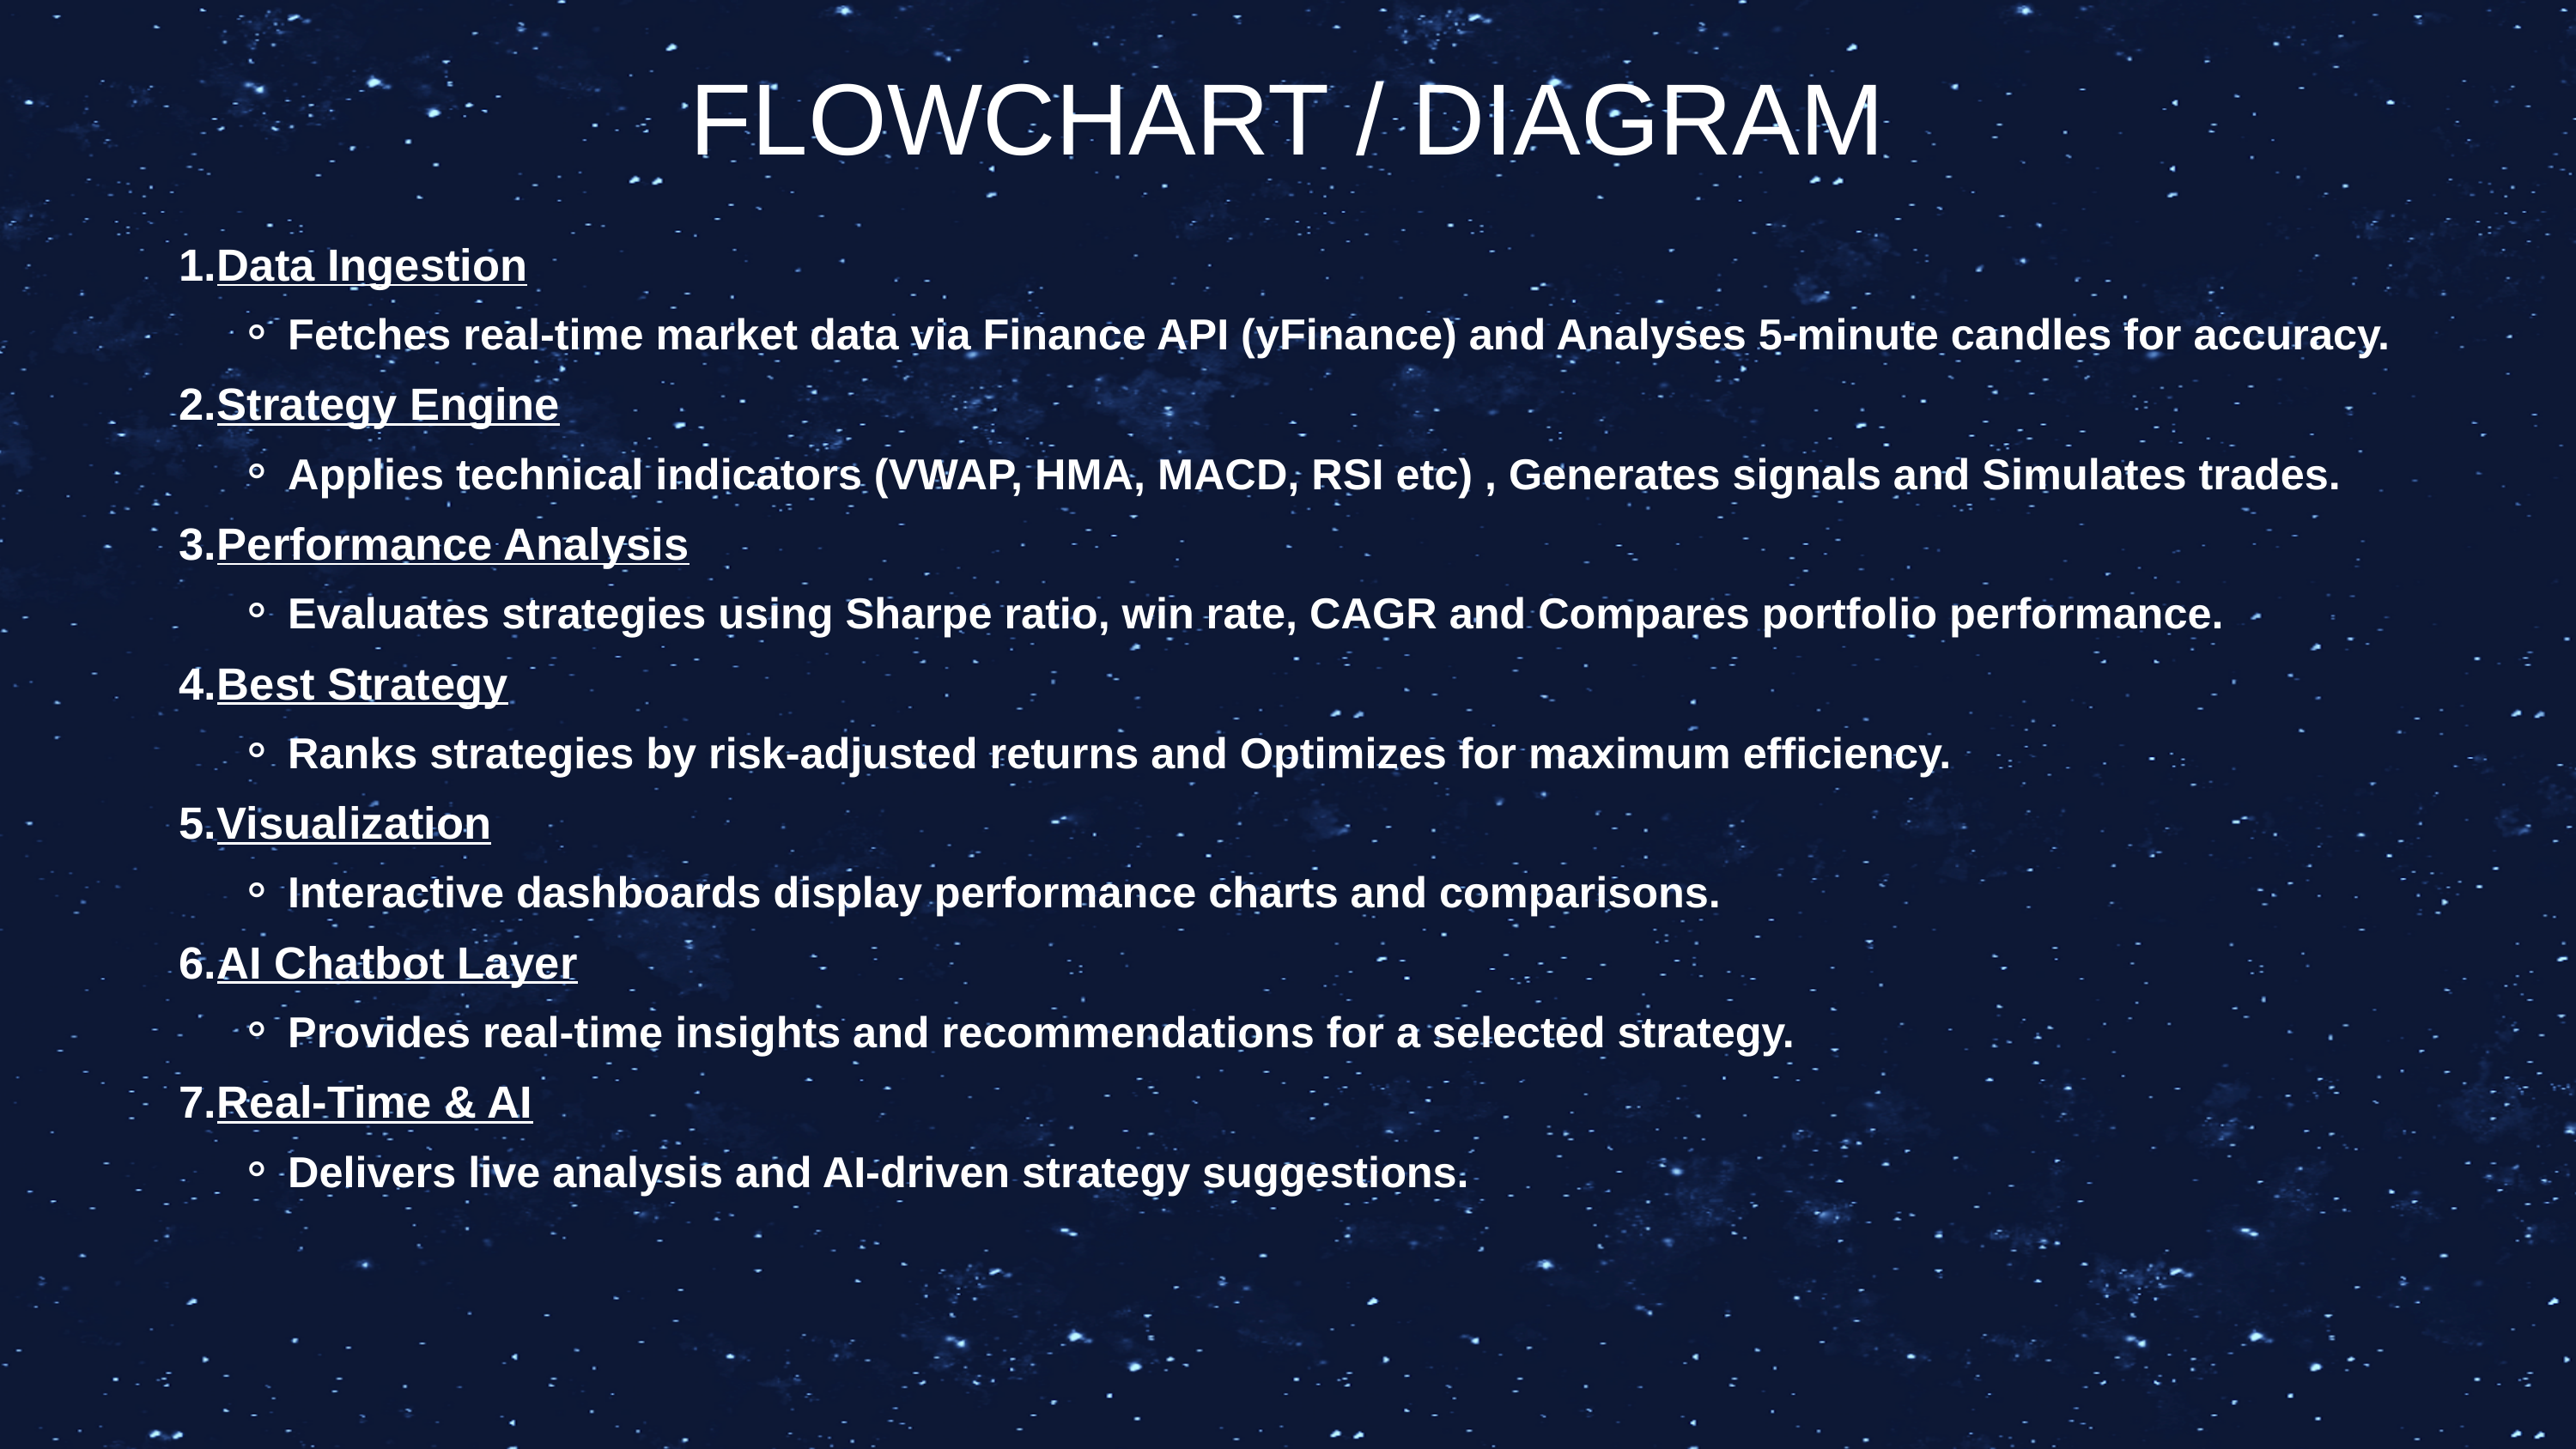

FLOWCHART / DIAGRAM
Data Ingestion
Fetches real-time market data via Finance API (yFinance) and Analyses 5-minute candles for accuracy.
Strategy Engine
Applies technical indicators (VWAP, HMA, MACD, RSI etc) , Generates signals and Simulates trades.
Performance Analysis
Evaluates strategies using Sharpe ratio, win rate, CAGR and Compares portfolio performance.
Best Strategy
Ranks strategies by risk-adjusted returns and Optimizes for maximum efficiency.
Visualization
Interactive dashboards display performance charts and comparisons.
AI Chatbot Layer
Provides real-time insights and recommendations for a selected strategy.
Real-Time & AI
Delivers live analysis and AI-driven strategy suggestions.